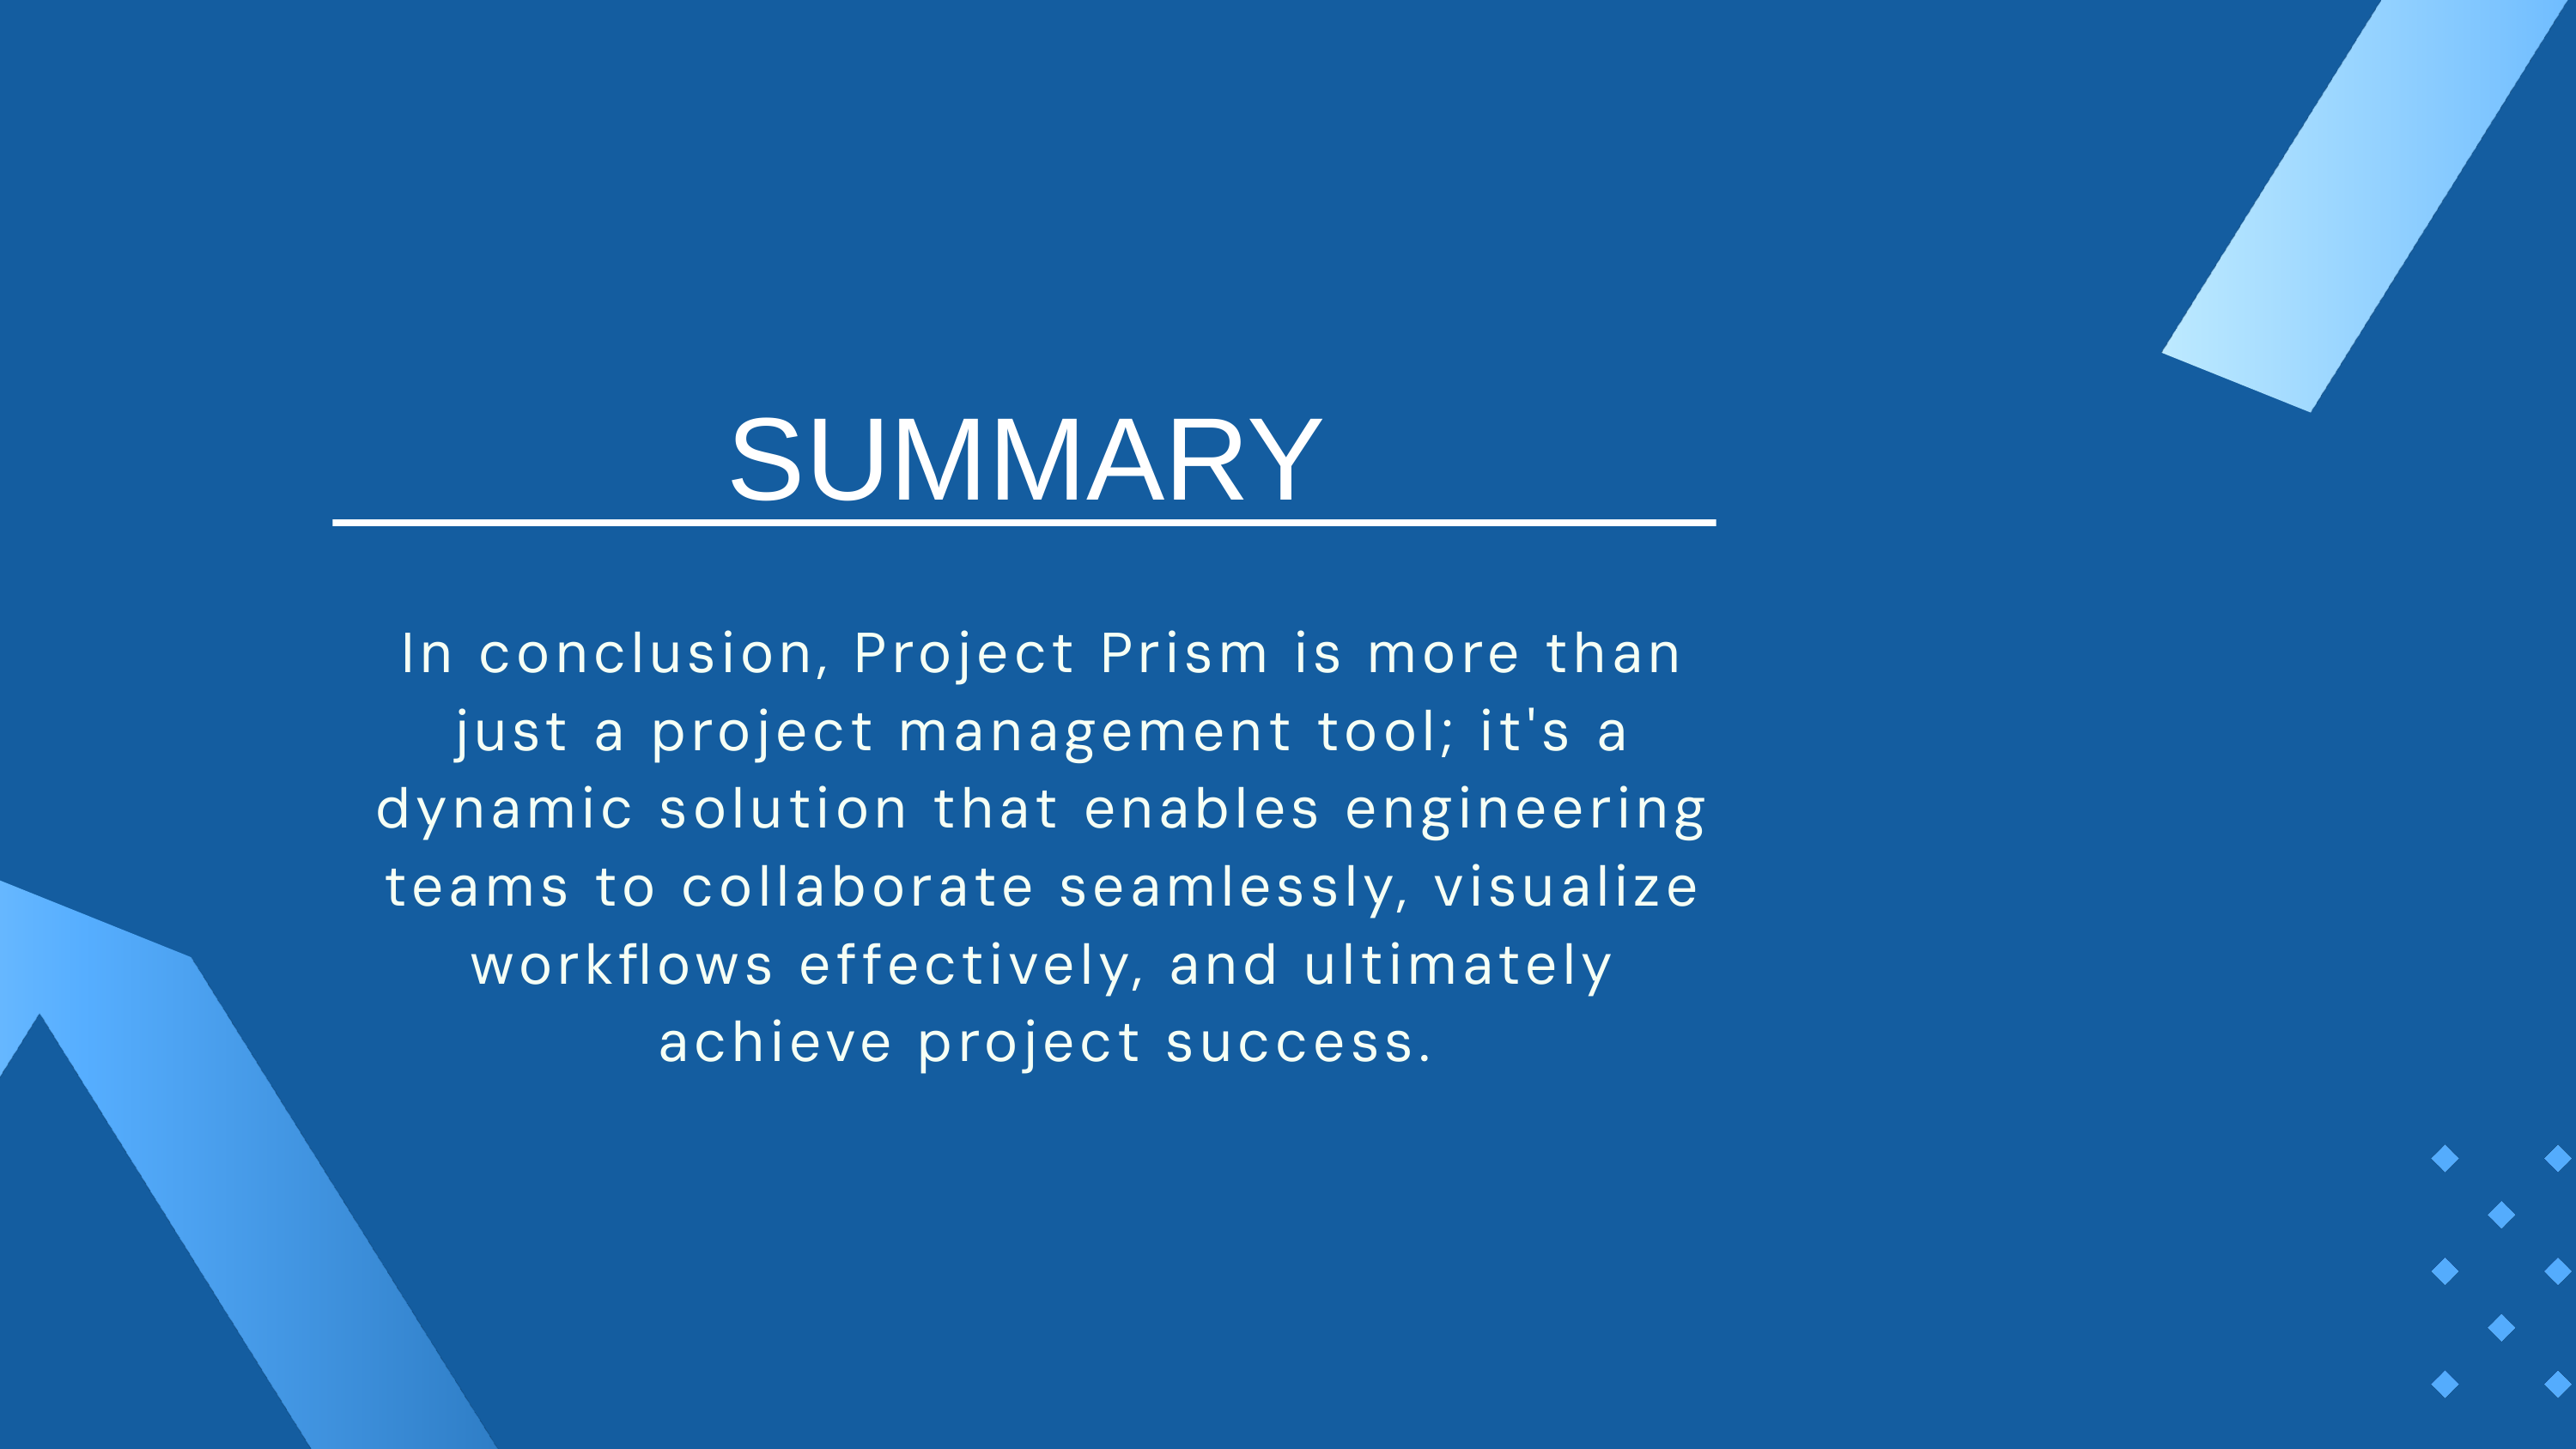

SUMMARY

In conclusion, Project Prism is more than just a project management tool; it's a dynamic solution that enables engineering teams to collaborate seamlessly, visualize workflows effectively, and ultimately achieve project success.